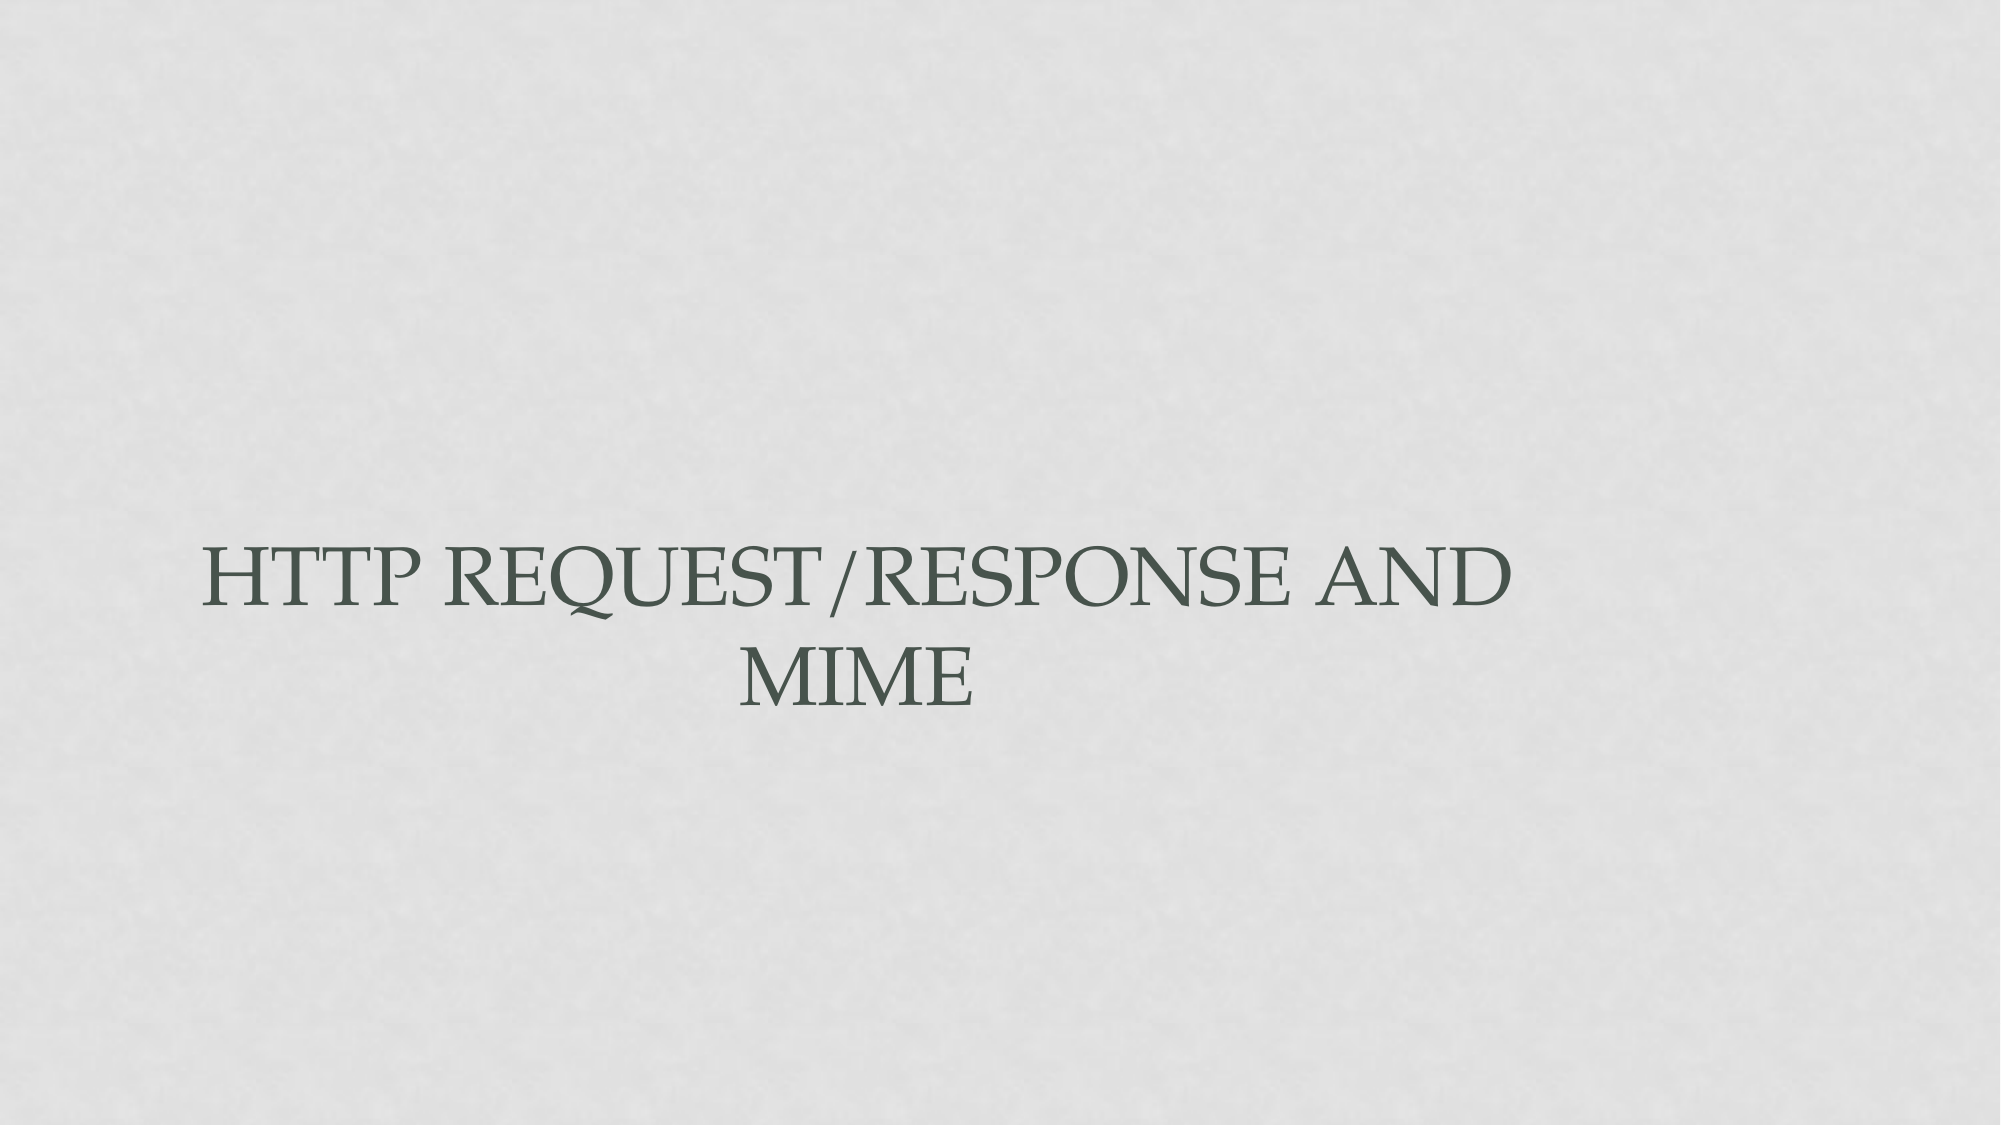

# HTTP Request/Response and MIME

veena suresh,PESU